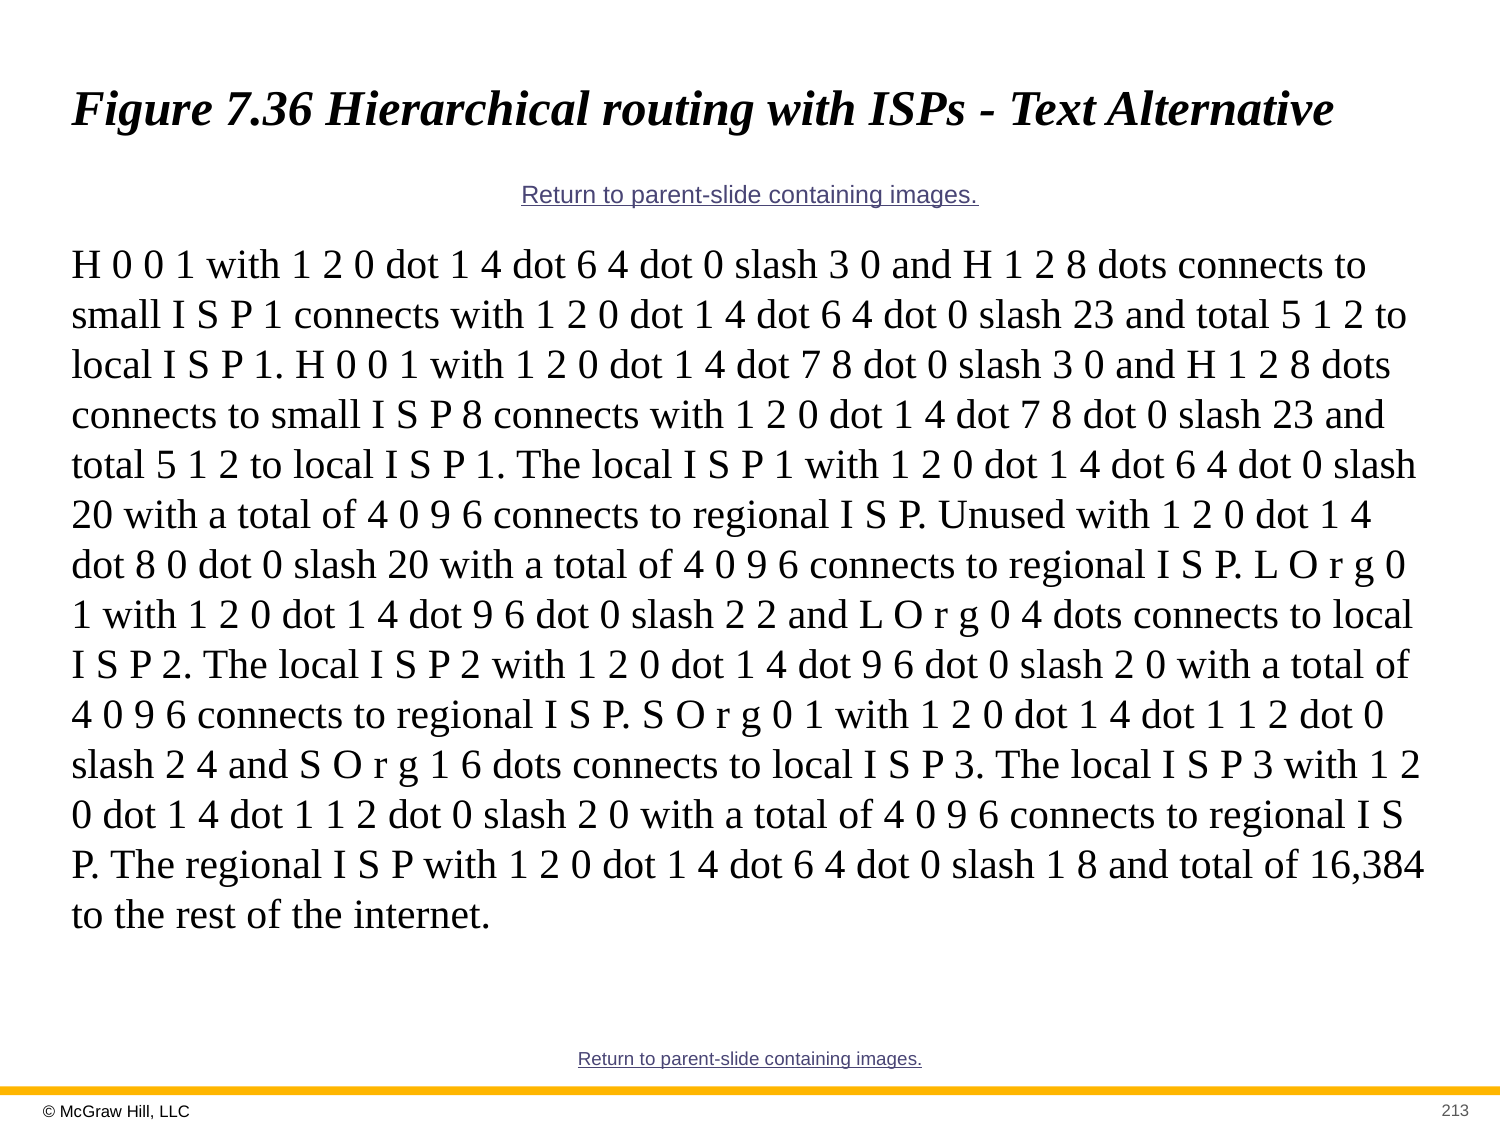

# Figure 7.36 Hierarchical routing with ISPs - Text Alternative
Return to parent-slide containing images.
H 0 0 1 with 1 2 0 dot 1 4 dot 6 4 dot 0 slash 3 0 and H 1 2 8 dots connects to small I S P 1 connects with 1 2 0 dot 1 4 dot 6 4 dot 0 slash 23 and total 5 1 2 to local I S P 1. H 0 0 1 with 1 2 0 dot 1 4 dot 7 8 dot 0 slash 3 0 and H 1 2 8 dots connects to small I S P 8 connects with 1 2 0 dot 1 4 dot 7 8 dot 0 slash 23 and total 5 1 2 to local I S P 1. The local I S P 1 with 1 2 0 dot 1 4 dot 6 4 dot 0 slash 20 with a total of 4 0 9 6 connects to regional I S P. Unused with 1 2 0 dot 1 4 dot 8 0 dot 0 slash 20 with a total of 4 0 9 6 connects to regional I S P. L O r g 0 1 with 1 2 0 dot 1 4 dot 9 6 dot 0 slash 2 2 and L O r g 0 4 dots connects to local I S P 2. The local I S P 2 with 1 2 0 dot 1 4 dot 9 6 dot 0 slash 2 0 with a total of 4 0 9 6 connects to regional I S P. S O r g 0 1 with 1 2 0 dot 1 4 dot 1 1 2 dot 0 slash 2 4 and S O r g 1 6 dots connects to local I S P 3. The local I S P 3 with 1 2 0 dot 1 4 dot 1 1 2 dot 0 slash 2 0 with a total of 4 0 9 6 connects to regional I S P. The regional I S P with 1 2 0 dot 1 4 dot 6 4 dot 0 slash 1 8 and total of 16,384 to the rest of the internet.
Return to parent-slide containing images.
213